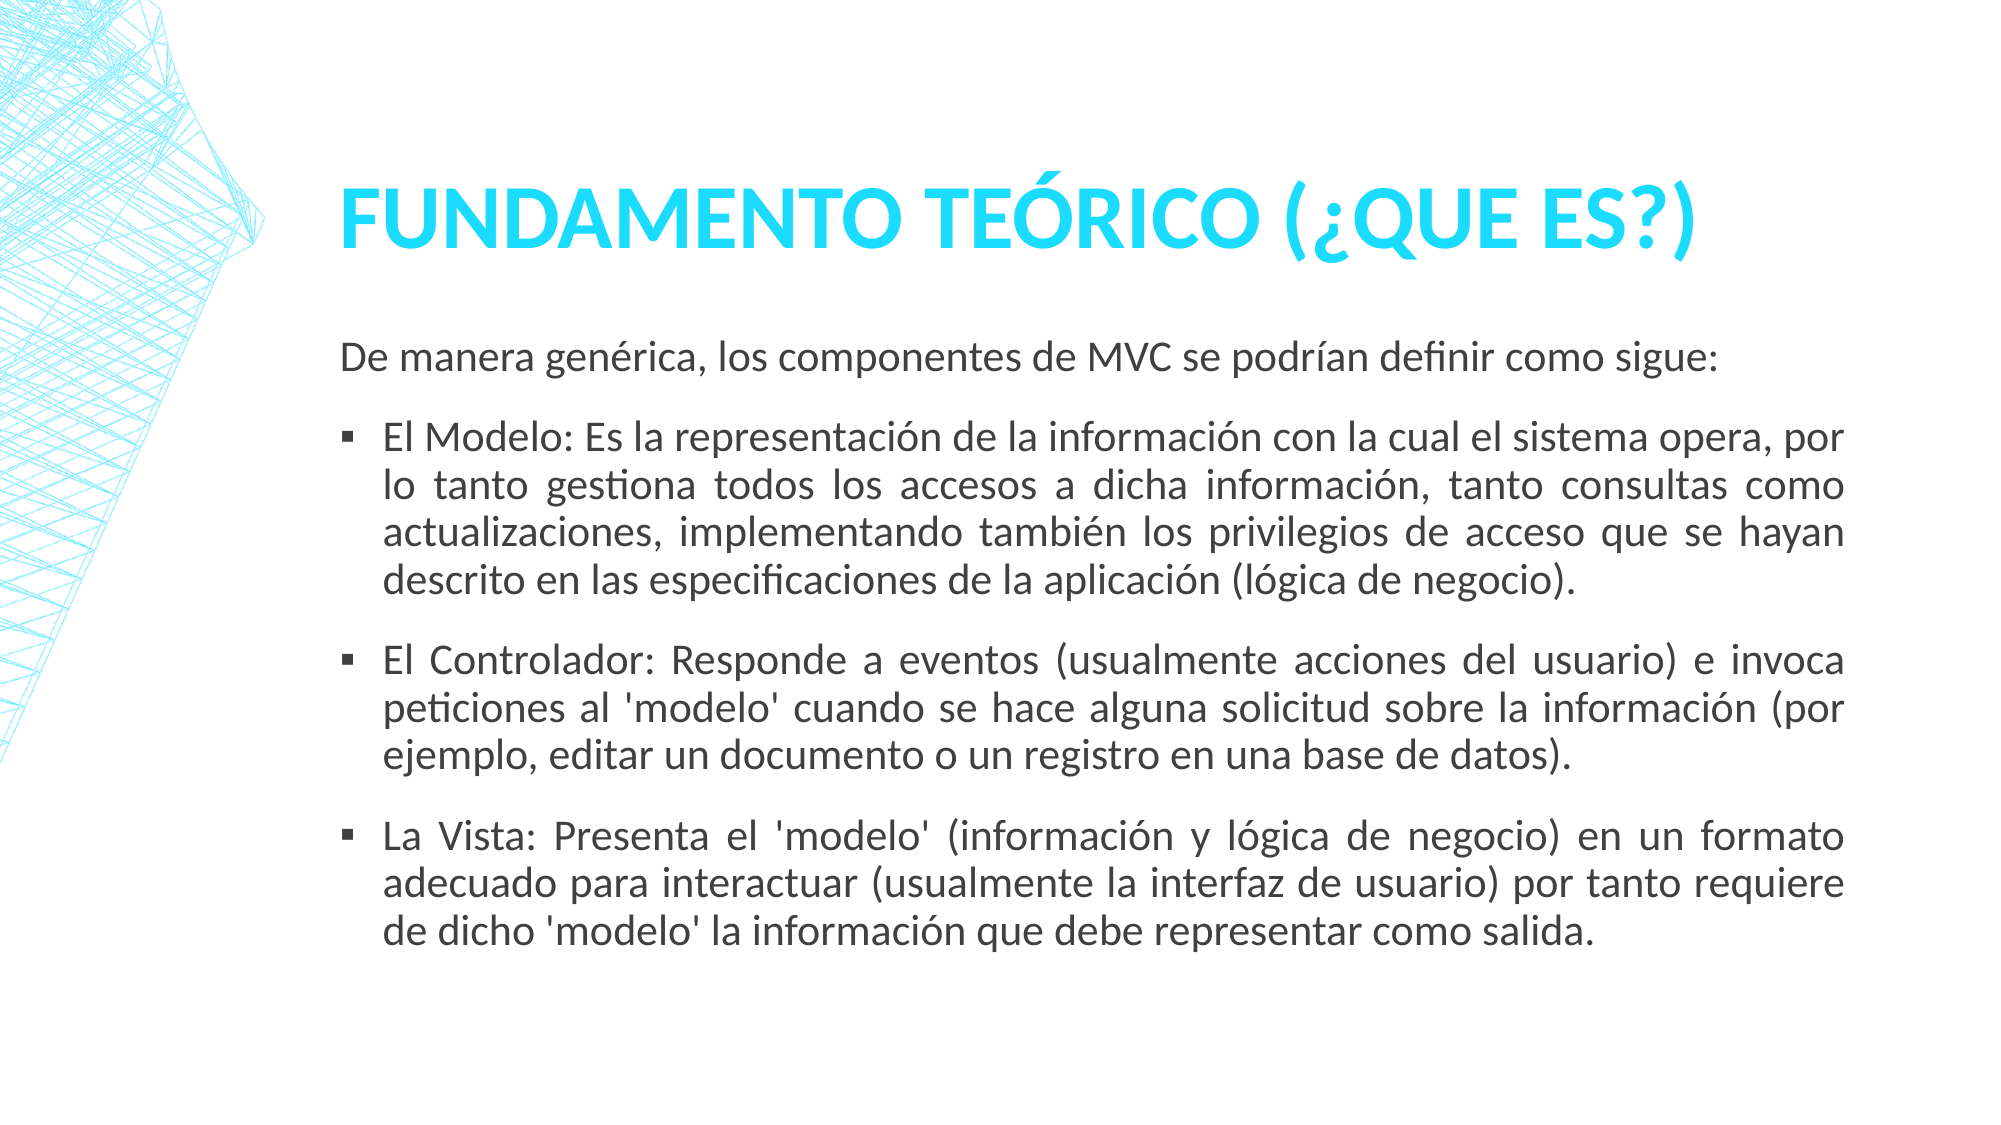

# FUNDAMENTO TEÓRICO (¿QUE ES?)
De manera genérica, los componentes de MVC se podrían definir como sigue:
El Modelo: Es la representación de la información con la cual el sistema opera, por lo tanto gestiona todos los accesos a dicha información, tanto consultas como actualizaciones, implementando también los privilegios de acceso que se hayan descrito en las especificaciones de la aplicación (lógica de negocio).
El Controlador: Responde a eventos (usualmente acciones del usuario) e invoca peticiones al 'modelo' cuando se hace alguna solicitud sobre la información (por ejemplo, editar un documento o un registro en una base de datos).
La Vista: Presenta el 'modelo' (información y lógica de negocio) en un formato adecuado para interactuar (usualmente la interfaz de usuario) por tanto requiere de dicho 'modelo' la información que debe representar como salida.